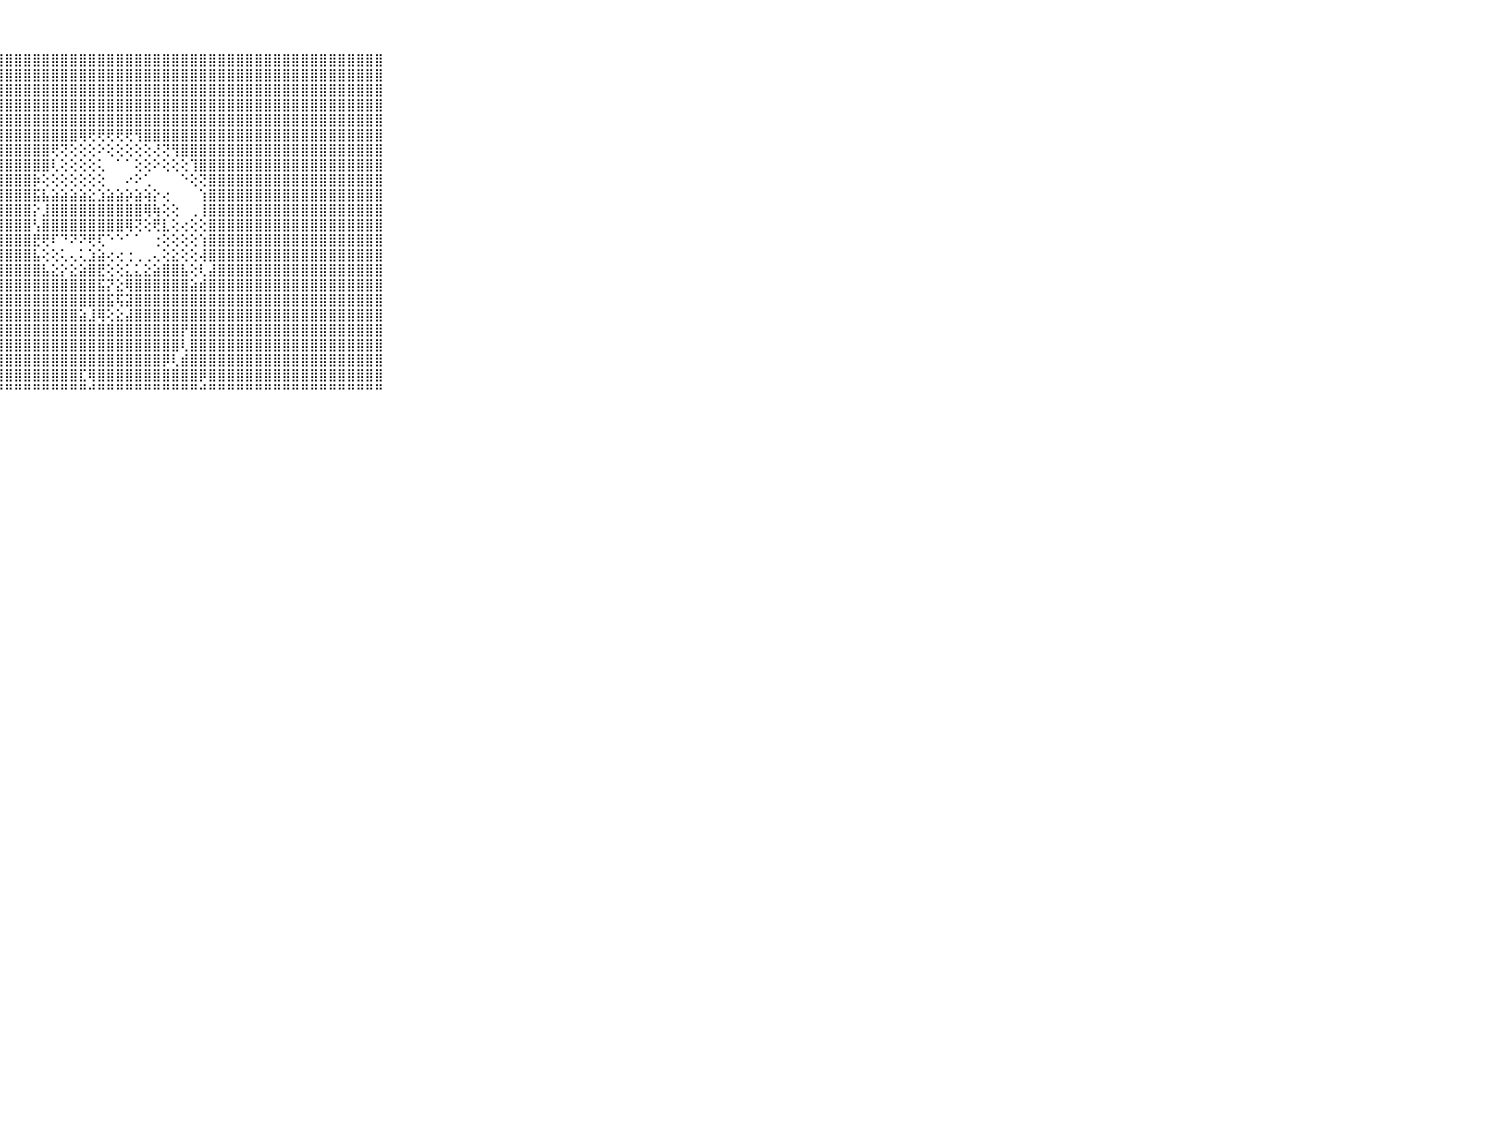

⠀⠀⠀⠀⠀⠀⠀⠀⠀⠀⠀⣿⣿⣿⣿⣿⣿⣿⣿⣿⣿⣿⣿⣿⣿⣿⣿⣿⣿⣿⣿⣿⣿⣿⣿⣿⣿⣿⣿⣿⣿⣿⣿⣿⣿⣿⣿⣿⣿⣿⣿⣿⣿⣿⣿⣿⣿⣿⣿⣿⣿⣿⣿⣿⣿⣿⣿⣿⣿⠀⠀⠀⠀⠀⠀⠀⠀⠀⠀⠀⠀
⠀⠀⠀⠀⠀⠀⠀⠀⠀⠀⠀⣿⣿⣿⣿⣿⣿⣿⣿⣿⣿⣿⣿⣿⣿⣿⣿⣿⣿⣿⣿⣿⣿⣿⣿⣿⣿⣿⣿⣿⣿⣿⣿⣿⣿⣿⣿⣿⣿⣿⣿⣿⣿⣿⣿⣿⣿⣿⣿⣿⣿⣿⣿⣿⣿⣿⣿⣿⣿⠀⠀⠀⠀⠀⠀⠀⠀⠀⠀⠀⠀
⠀⠀⠀⠀⠀⠀⠀⠀⠀⠀⠀⣿⣿⣿⣿⣿⣿⣿⣿⣿⣿⣿⣿⣿⣿⣿⣿⣿⣿⣿⣿⣿⣿⣿⣿⣿⣿⣿⣿⣿⣿⣿⣿⣿⣿⣿⣿⣿⣿⣿⣿⣿⣿⣿⣿⣿⣿⣿⣿⣿⣿⣿⣿⣿⣿⣿⣿⣿⣿⠀⠀⠀⠀⠀⠀⠀⠀⠀⠀⠀⠀
⠀⠀⠀⠀⠀⠀⠀⠀⠀⠀⠀⣿⣿⣿⣿⣿⣿⣿⣿⣿⣿⣿⣿⣿⣿⣿⣿⣿⣿⣿⣿⣿⣿⣿⣿⣿⣿⣿⣿⣿⣿⣿⣿⣿⣿⣿⣿⣿⣿⣿⣿⣿⣿⣿⣿⣿⣿⣿⣿⣿⣿⣿⣿⣿⣿⣿⣿⣿⣿⠀⠀⠀⠀⠀⠀⠀⠀⠀⠀⠀⠀
⠀⠀⠀⠀⠀⠀⠀⠀⠀⠀⠀⣿⣿⣿⣿⣿⣿⣿⣿⣿⣿⣿⣿⣿⣿⣿⣿⣿⣿⣿⣿⣿⣿⣿⣿⣿⣿⣿⣿⣿⣿⣿⣿⣿⣿⣿⣿⣿⣿⣿⣿⣿⣿⣿⣿⣿⣿⣿⣿⣿⣿⣿⣿⣿⣿⣿⣿⣿⣿⠀⠀⠀⠀⠀⠀⠀⠀⠀⠀⠀⠀
⠀⠀⠀⠀⠀⠀⠀⠀⠀⠀⠀⣿⣿⣿⣿⣿⣿⣿⣿⣿⣿⣿⣿⣿⣿⣿⣿⣿⣿⣿⣿⣿⣿⣿⣿⣿⢿⢟⢟⢟⢟⢟⢻⣿⣿⣿⣿⣿⣿⣿⣿⣿⣿⣿⣿⣿⣿⣿⣿⣿⣿⣿⣿⣿⣿⣿⣿⣿⣿⠀⠀⠀⠀⠀⠀⠀⠀⠀⠀⠀⠀
⠀⠀⠀⠀⠀⠀⠀⠀⠀⠀⠀⣿⣿⣿⣿⣿⣿⣿⣿⣿⣿⣿⣿⣿⣿⣿⣿⣿⣿⣿⣿⣿⣿⢟⢝⢕⢕⢕⠕⢕⢕⢕⢕⢕⢜⢝⢻⣿⣿⣿⣿⣿⣿⣿⣿⣿⣿⣿⣿⣿⣿⣿⣿⣿⣿⣿⣿⣿⣿⠀⠀⠀⠀⠀⠀⠀⠀⠀⠀⠀⠀
⠀⠀⠀⠀⠀⠀⠀⠀⠀⠀⠀⣿⣿⣿⣿⣿⣿⣿⣿⣿⣿⣿⣿⣿⣿⣿⣿⣿⣿⣿⣿⣿⣿⢇⢕⢕⢕⢕⢅⠀⠁⠁⢕⢕⠕⢕⢕⢕⢹⣿⣿⣿⣿⣿⣿⣿⣿⣿⣿⣿⣿⣿⣿⣿⣿⣿⣿⣿⣿⠀⠀⠀⠀⠀⠀⠀⠀⠀⠀⠀⠀
⠀⠀⠀⠀⠀⠀⠀⠀⠀⠀⠀⣿⣿⣿⣿⣿⣿⣿⣿⣿⣿⣿⣿⣿⣿⣿⣿⣿⣿⣿⣿⡷⢕⢕⢕⢕⢕⢕⢕⠀⠀⠔⠕⢁⠀⠀⠀⠑⢕⢝⣿⣿⣿⣿⣿⣿⣿⣿⣿⣿⣿⣿⣿⣿⣿⣿⣿⣿⣿⠀⠀⠀⠀⠀⠀⠀⠀⠀⠀⠀⠀
⠀⠀⠀⠀⠀⠀⠀⠀⠀⠀⠀⣿⣿⣿⣿⣿⣿⣿⣿⣿⣿⣿⣿⣿⣿⣿⣿⣿⣿⣿⣿⣯⣧⣵⣵⣵⣵⣕⣱⣵⣵⡵⣵⢵⡕⢔⠀⠀⠀⢱⣿⣿⣿⣿⣿⣿⣿⣿⣿⣿⣿⣿⣿⣿⣿⣿⣿⣿⣿⠀⠀⠀⠀⠀⠀⠀⠀⠀⠀⠀⠀
⠀⠀⠀⠀⠀⠀⠀⠀⠀⠀⠀⣿⣿⣿⣿⣿⣿⣿⣿⣿⣿⣿⣿⣿⣿⣿⣿⣿⣿⣿⣿⡕⣸⣿⣿⣿⣿⣿⣿⣿⣿⣿⣿⢿⢷⢕⢕⠀⢀⢸⣿⣿⣿⣿⣿⣿⣿⣿⣿⣿⣿⣿⣿⣿⣿⣿⣿⣿⣿⠀⠀⠀⠀⠀⠀⠀⠀⠀⠀⠀⠀
⠀⠀⠀⠀⠀⠀⠀⠀⠀⠀⠀⣿⣿⣿⣿⣿⣿⣿⣿⣿⣿⣿⣿⣿⣿⣿⣿⣿⣿⣿⣿⢣⣿⣿⣿⣿⣿⣿⣿⣿⣿⢿⢝⢕⢟⣇⢕⢔⢕⢕⣿⣿⣿⣿⣿⣿⣿⣿⣿⣿⣿⣿⣿⣿⣿⣿⣿⣿⣿⠀⠀⠀⠀⠀⠀⠀⠀⠀⠀⠀⠀
⠀⠀⠀⠀⠀⠀⠀⠀⠀⠀⠀⣿⣿⣿⣿⣿⣿⣿⣿⣿⣿⣿⣿⣿⣿⣿⣿⣿⣿⣿⣿⣟⢟⠏⠙⠝⠝⢟⢏⠑⠑⠁⠁⠀⢐⢕⢕⢕⢕⢱⣿⣿⣿⣿⣿⣿⣿⣿⣿⣿⣿⣿⣿⣿⣿⣿⣿⣿⣿⠀⠀⠀⠀⠀⠀⠀⠀⠀⠀⠀⠀
⠀⠀⠀⠀⠀⠀⠀⠀⠀⠀⠀⣿⣿⣿⣿⣿⣿⣿⣿⣿⣿⣿⣿⣿⣿⣿⣿⣿⣿⣿⣿⣧⢕⢕⢅⢄⢅⣱⣵⢔⢔⢐⢀⢀⢄⢕⣕⢕⢕⢼⣿⣿⣿⣿⣿⣿⣿⣿⣿⣿⣿⣿⣿⣿⣿⣿⣿⣿⣿⠀⠀⠀⠀⠀⠀⠀⠀⠀⠀⠀⠀
⠀⠀⠀⠀⠀⠀⠀⠀⠀⠀⠀⣿⣿⣿⣿⣿⣿⣿⣿⣿⣿⣿⣿⣿⣿⣿⣿⣿⣿⣿⣿⣿⣧⣕⡕⣕⣵⣿⣟⢕⢕⣅⣅⣕⣵⣿⣿⣧⢕⢇⣼⣿⣿⣿⣿⣿⣿⣿⣿⣿⣿⣿⣿⣿⣿⣿⣿⣿⣿⠀⠀⠀⠀⠀⠀⠀⠀⠀⠀⠀⠀
⠀⠀⠀⠀⠀⠀⠀⠀⠀⠀⠀⣿⣿⣿⣿⣿⣿⣿⣿⣿⣿⣿⣿⣿⣿⣿⣿⣿⣿⣿⣿⣿⣿⣿⣿⣿⣿⣿⣯⡝⣕⢿⣿⣿⣿⣿⣿⣿⣵⣾⣿⣿⣿⣿⣿⣿⣿⣿⣿⣿⣿⣿⣿⣿⣿⣿⣿⣿⣿⠀⠀⠀⠀⠀⠀⠀⠀⠀⠀⠀⠀
⠀⠀⠀⠀⠀⠀⠀⠀⠀⠀⠀⣿⣿⣿⣿⣿⣿⣿⣿⣿⣿⣿⣿⣿⣿⣿⣿⣿⣿⣿⣿⣿⣿⣿⣿⣿⣿⣿⣿⣯⢯⣽⣿⣿⣿⣿⣿⣿⣿⣿⣿⣿⣿⣿⣿⣿⣿⣿⣿⣿⣿⣿⣿⣿⣿⣿⣿⣿⣿⠀⠀⠀⠀⠀⠀⠀⠀⠀⠀⠀⠀
⠀⠀⠀⠀⠀⠀⠀⠀⠀⠀⠀⣿⣿⣿⣿⣿⣿⣿⣿⣿⣿⣿⣿⣿⣿⣿⣿⣿⣿⣿⣿⣿⣿⣿⣿⣿⣵⣸⢿⢕⣕⣼⣿⣿⣿⣿⣿⣿⣿⣿⣿⣿⣿⣿⣿⣿⣿⣿⣿⣿⣿⣿⣿⣿⣿⣿⣿⣿⣿⠀⠀⠀⠀⠀⠀⠀⠀⠀⠀⠀⠀
⠀⠀⠀⠀⠀⠀⠀⠀⠀⠀⠀⣿⣿⣿⣿⣿⣿⣿⣿⣿⣿⣿⣿⣿⣿⣿⣿⣿⣿⣿⣿⣿⣿⣿⣿⣿⣿⣿⣿⣿⣿⣿⣿⣿⣿⣿⣿⡟⣿⣿⣿⣿⣿⣿⣿⣿⣿⣿⣿⣿⣿⣿⣿⣿⣿⣿⣿⣿⣿⠀⠀⠀⠀⠀⠀⠀⠀⠀⠀⠀⠀
⠀⠀⠀⠀⠀⠀⠀⠀⠀⠀⠀⣿⣿⣿⣿⣿⣿⣿⣿⣿⣿⣿⣿⣿⣿⣿⣿⣿⣿⣿⣿⣿⣿⣿⣿⣿⣿⣿⣿⣿⣿⣿⣿⣿⣿⣿⣿⢇⣿⣿⣿⣿⣿⣿⣿⣿⣿⣿⣿⣿⣿⣿⣿⣿⣿⣿⣿⣿⣿⠀⠀⠀⠀⠀⠀⠀⠀⠀⠀⠀⠀
⠀⠀⠀⠀⠀⠀⠀⠀⠀⠀⠀⣿⣿⣿⣿⣿⣿⣿⣿⣿⣿⣿⣿⣿⣿⣿⣿⣿⣿⣿⣿⣿⣿⣿⣿⣿⣿⣿⣿⣿⣿⣿⣿⣿⣿⡿⢇⣾⣿⣿⣿⣿⣿⣿⣿⣿⣿⣿⣿⣿⣿⣿⣿⣿⣿⣿⣿⣿⣿⠀⠀⠀⠀⠀⠀⠀⠀⠀⠀⠀⠀
⠀⠀⠀⠀⠀⠀⠀⠀⠀⠀⠀⣿⣿⣿⣿⣿⣿⣿⣿⣿⣿⣿⣿⣿⣿⣿⣿⣿⣿⣿⣿⣿⣿⣿⣿⣿⣏⢿⣿⣿⣿⣿⣿⣿⣿⣿⣿⣿⣿⡿⣿⣿⣿⣿⣿⣿⣿⣿⣿⣿⣿⣿⣿⣿⣿⣿⣿⣿⣿⠀⠀⠀⠀⠀⠀⠀⠀⠀⠀⠀⠀
⠀⠀⠀⠀⠀⠀⠀⠀⠀⠀⠀⠛⠛⠛⠛⠛⠛⠛⠛⠛⠛⠛⠛⠛⠛⠛⠛⠛⠛⠛⠛⠛⠛⠛⠛⠛⠛⠚⠛⠛⠛⠛⠛⠛⠛⠛⠛⠛⠛⠚⠛⠛⠛⠛⠛⠛⠛⠛⠛⠛⠛⠛⠛⠛⠛⠛⠛⠛⠛⠀⠀⠀⠀⠀⠀⠀⠀⠀⠀⠀⠀